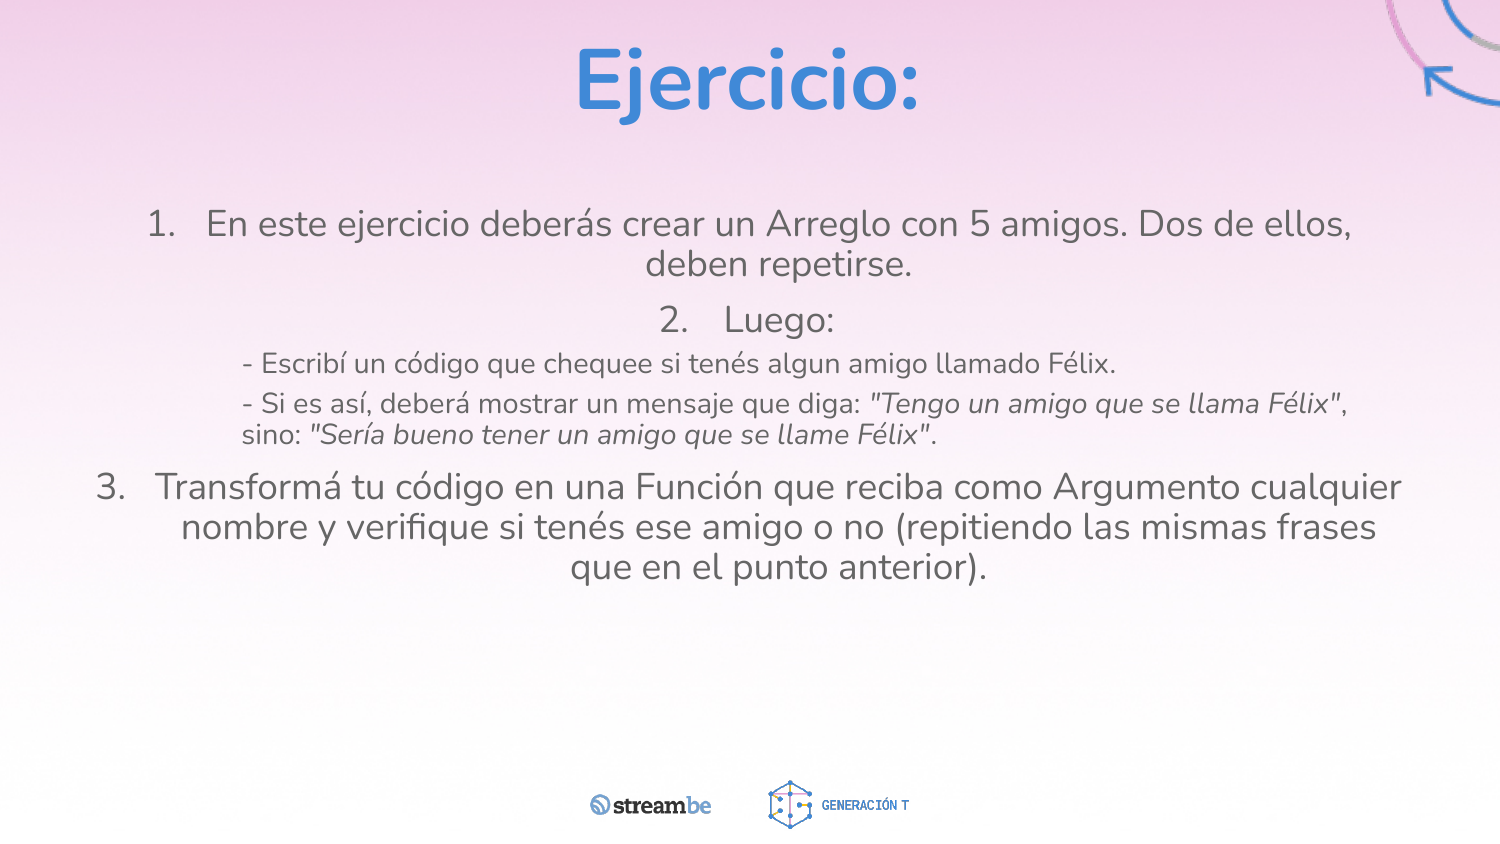

# Ejercicio:
En este ejercicio deberás crear un Arreglo con 5 amigos. Dos de ellos, deben repetirse.
Luego:
- Escribí un código que chequee si tenés algun amigo llamado Félix.
- Si es así, deberá mostrar un mensaje que diga: "Tengo un amigo que se llama Félix", sino: "Sería bueno tener un amigo que se llame Félix".
Transformá tu código en una Función que reciba como Argumento cualquier nombre y verifique si tenés ese amigo o no (repitiendo las mismas frases que en el punto anterior).